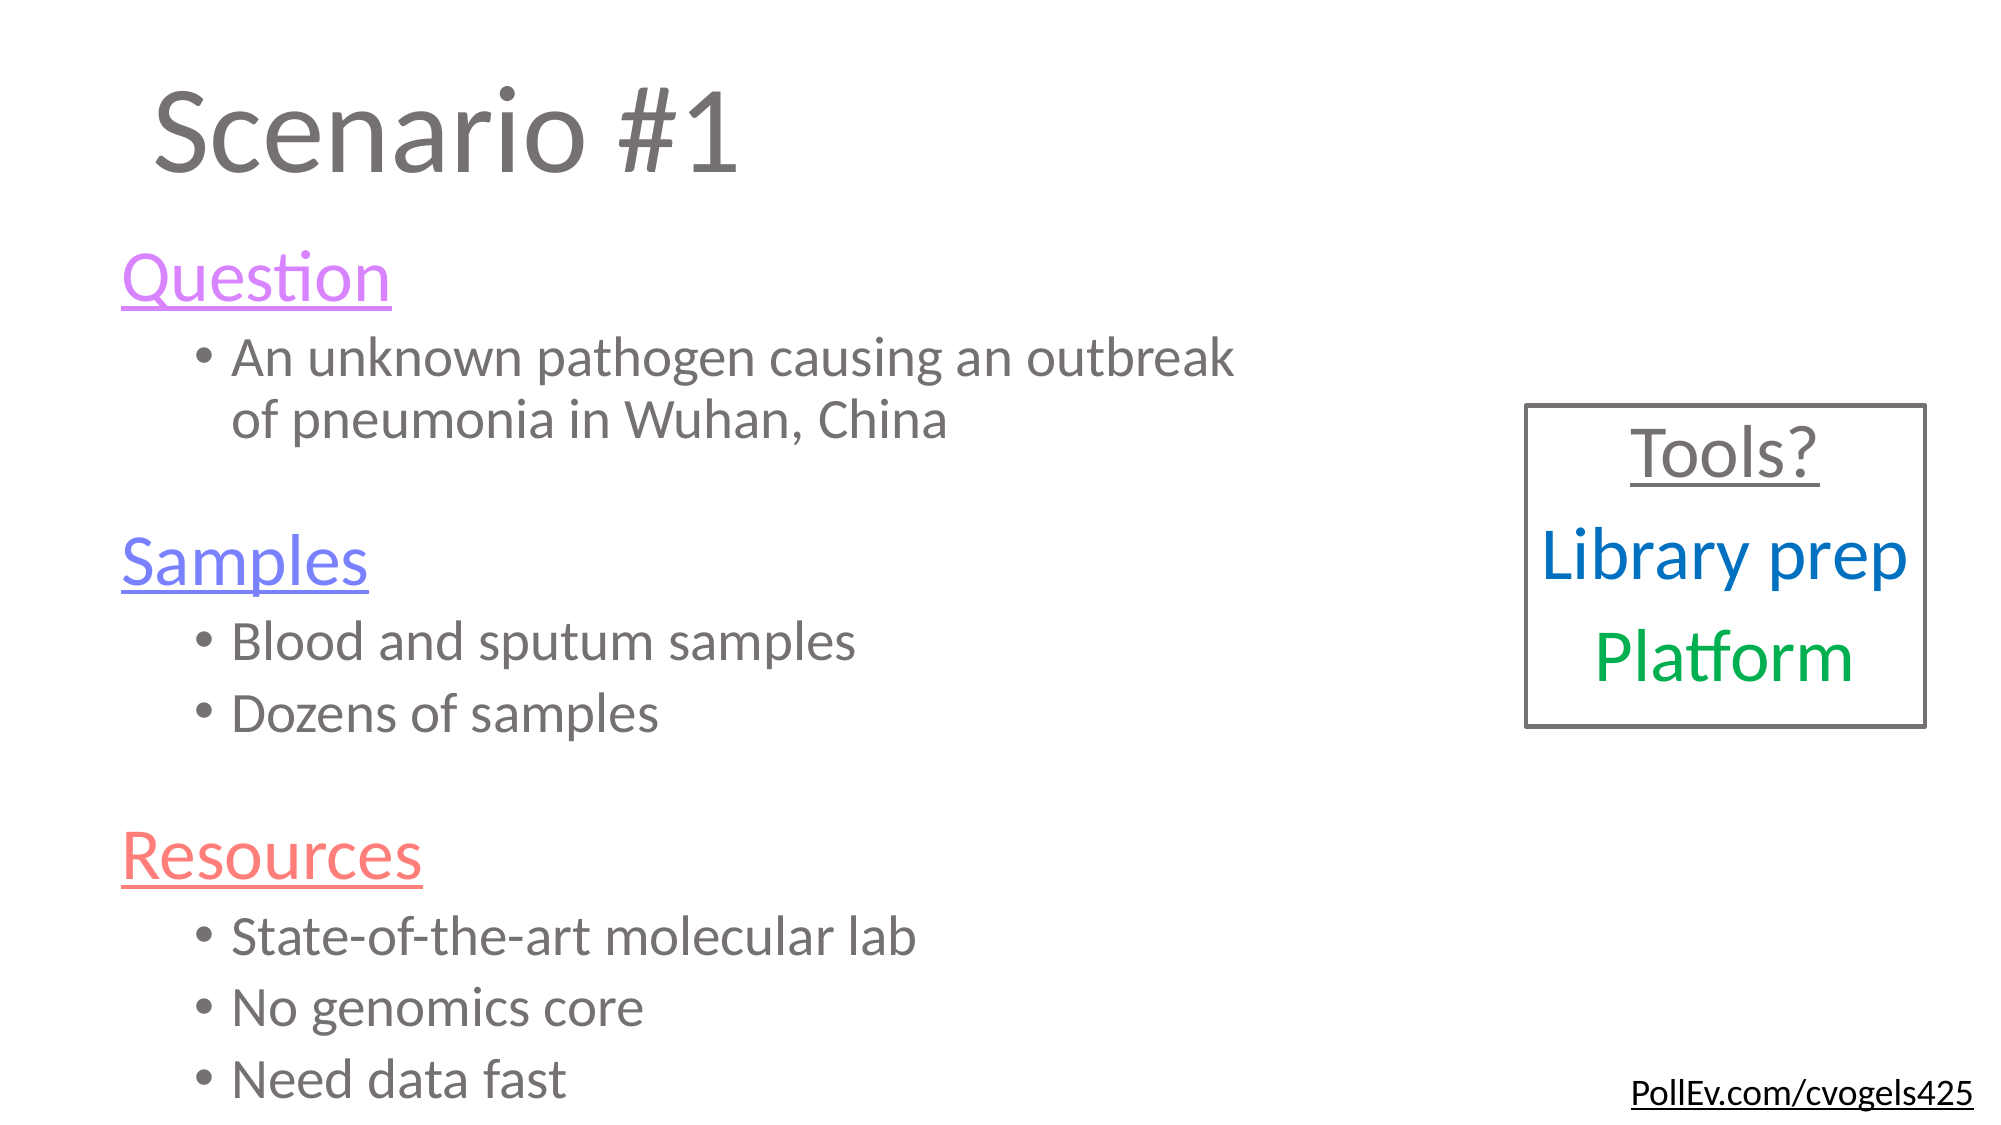

# Scenario #1
Question
An unknown pathogen causing an outbreak of pneumonia in Wuhan, China

Samples
Blood and sputum samples
Dozens of samples

Resources
State-of-the-art molecular lab
No genomics core
Need data fast

Tools?
Library prep
Platform

PollEv.com/cvogels425